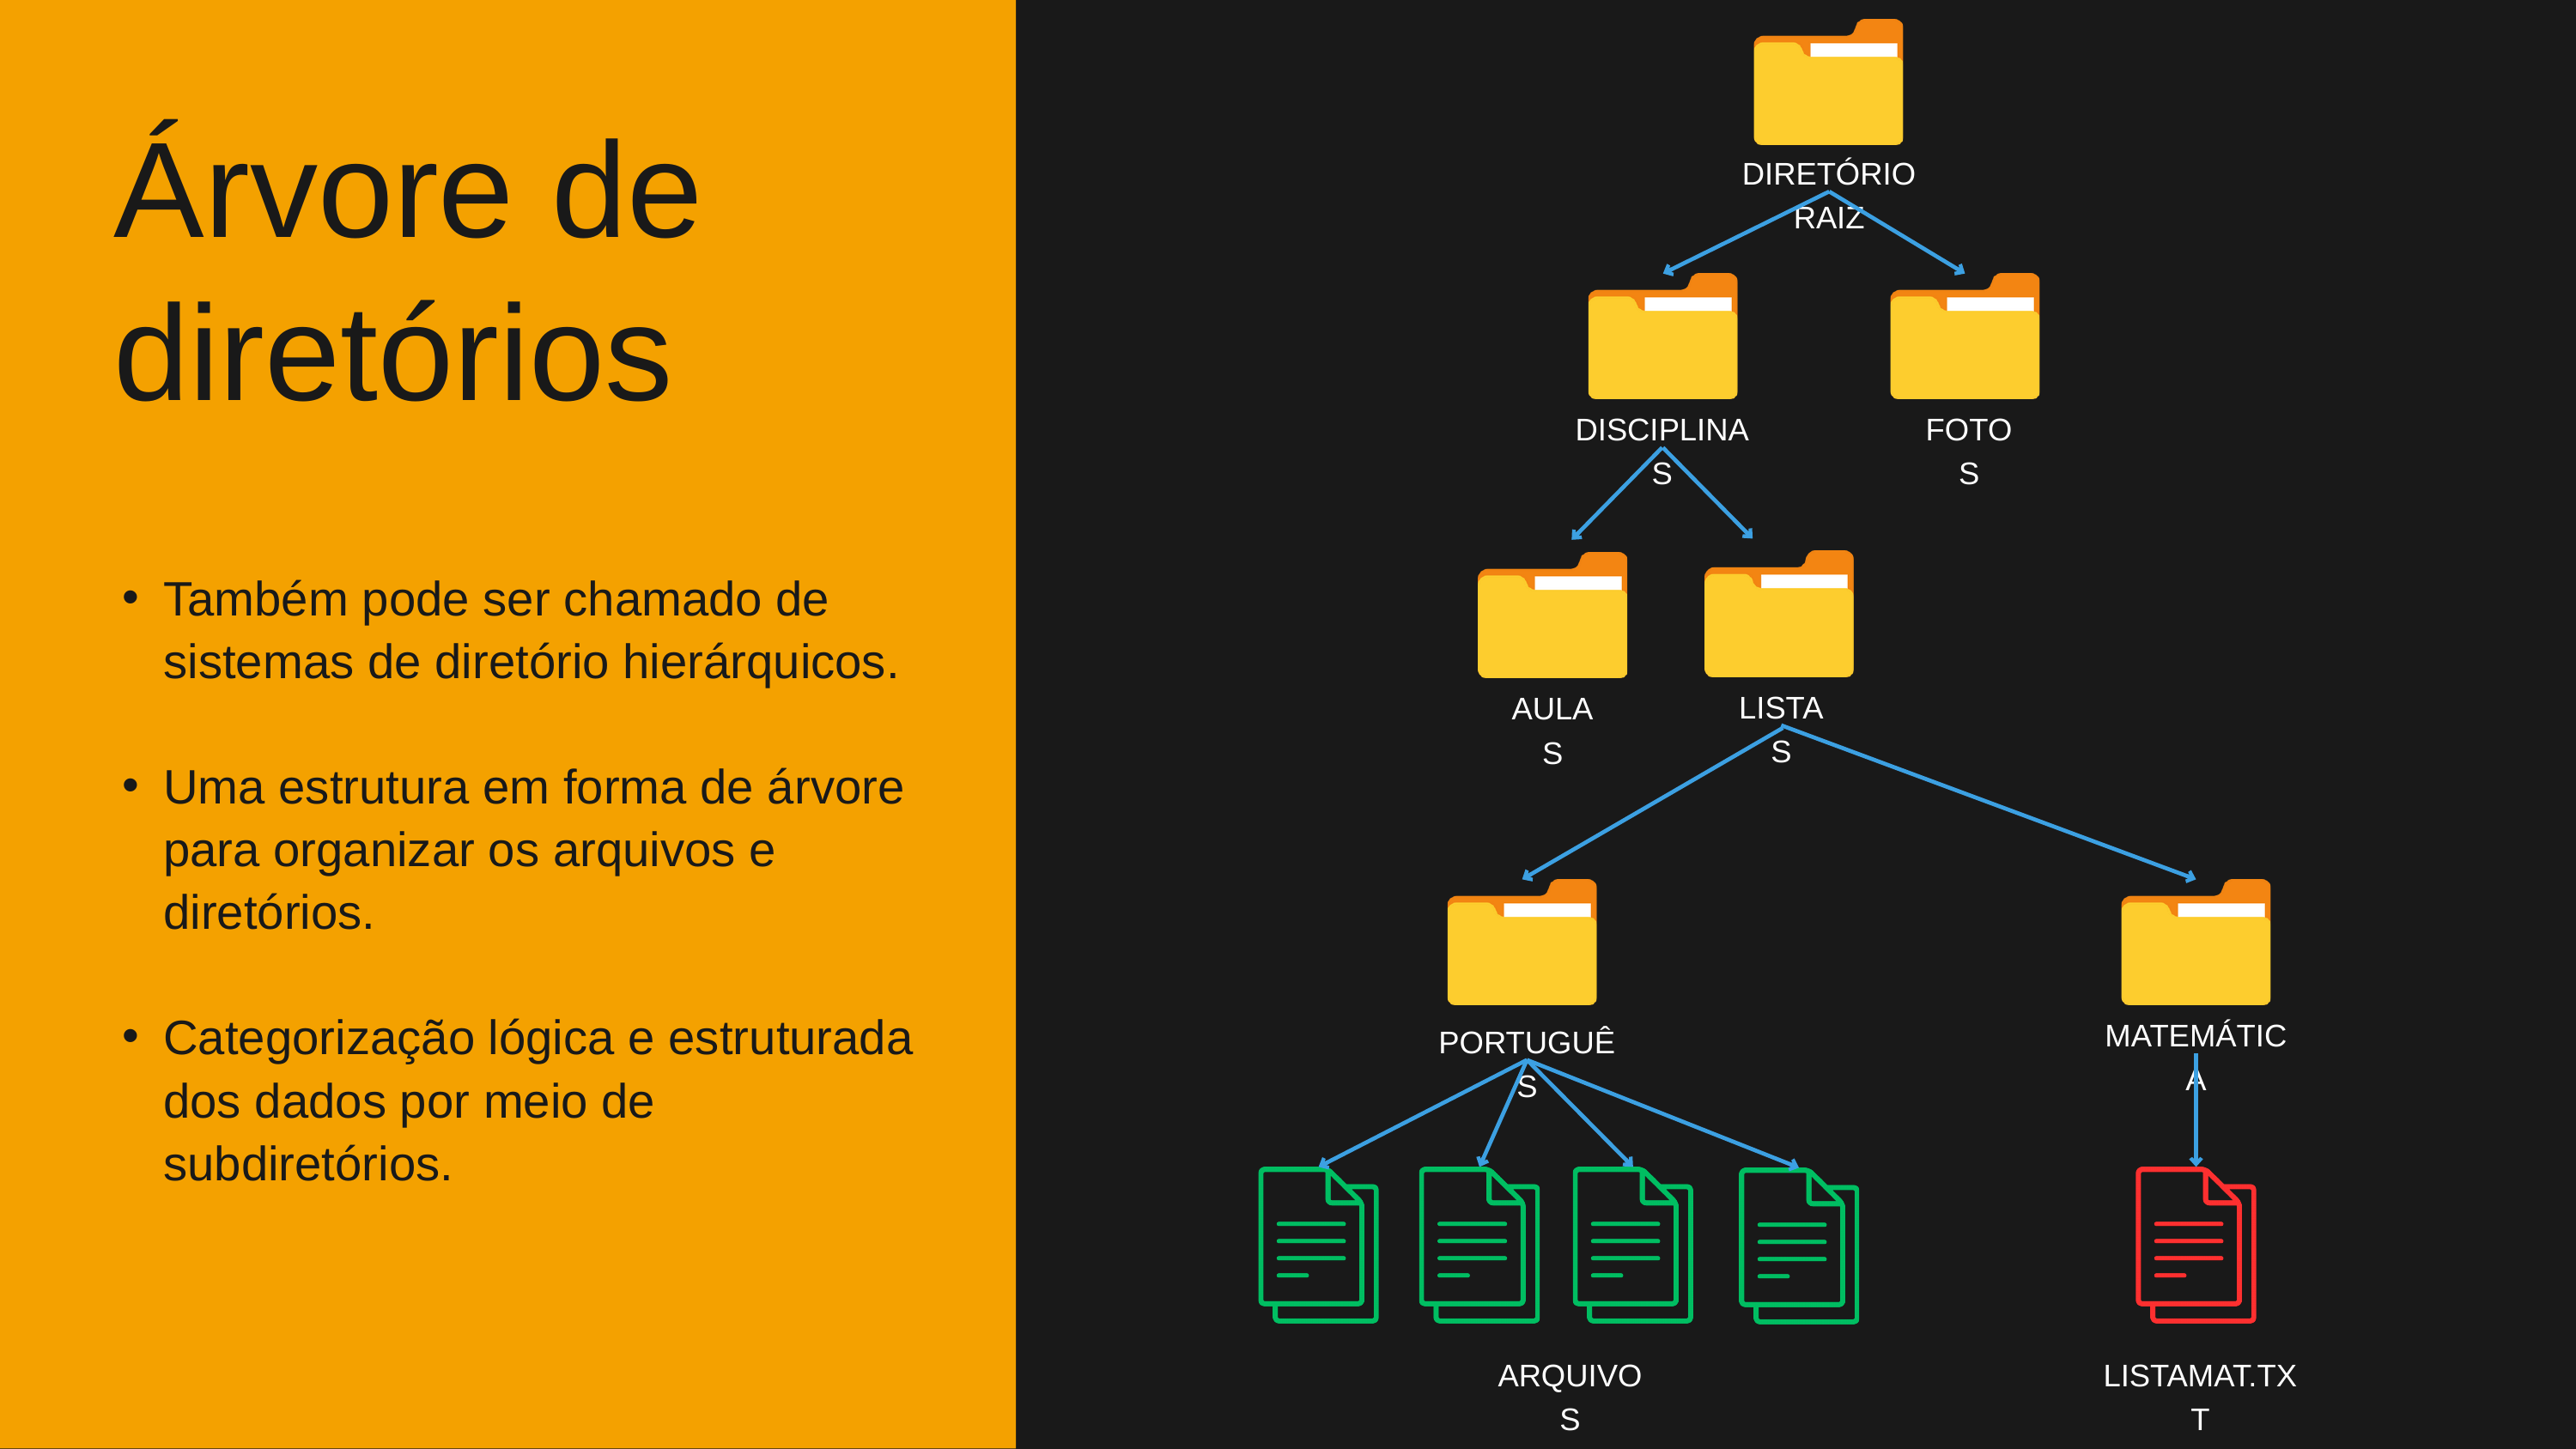

Árvore de diretórios
DIRETÓRIO RAIZ

DISCIPLINAS
FOTOS

Também pode ser chamado de sistemas de diretório hierárquicos.

Uma estrutura em forma de árvore para organizar os arquivos e diretórios.

Categorização lógica e estruturada dos dados por meio de subdiretórios.
LISTAS
AULAS

MATEMÁTICA
PORTUGUÊS

ARQUIVOS
LISTAMAT.TXT